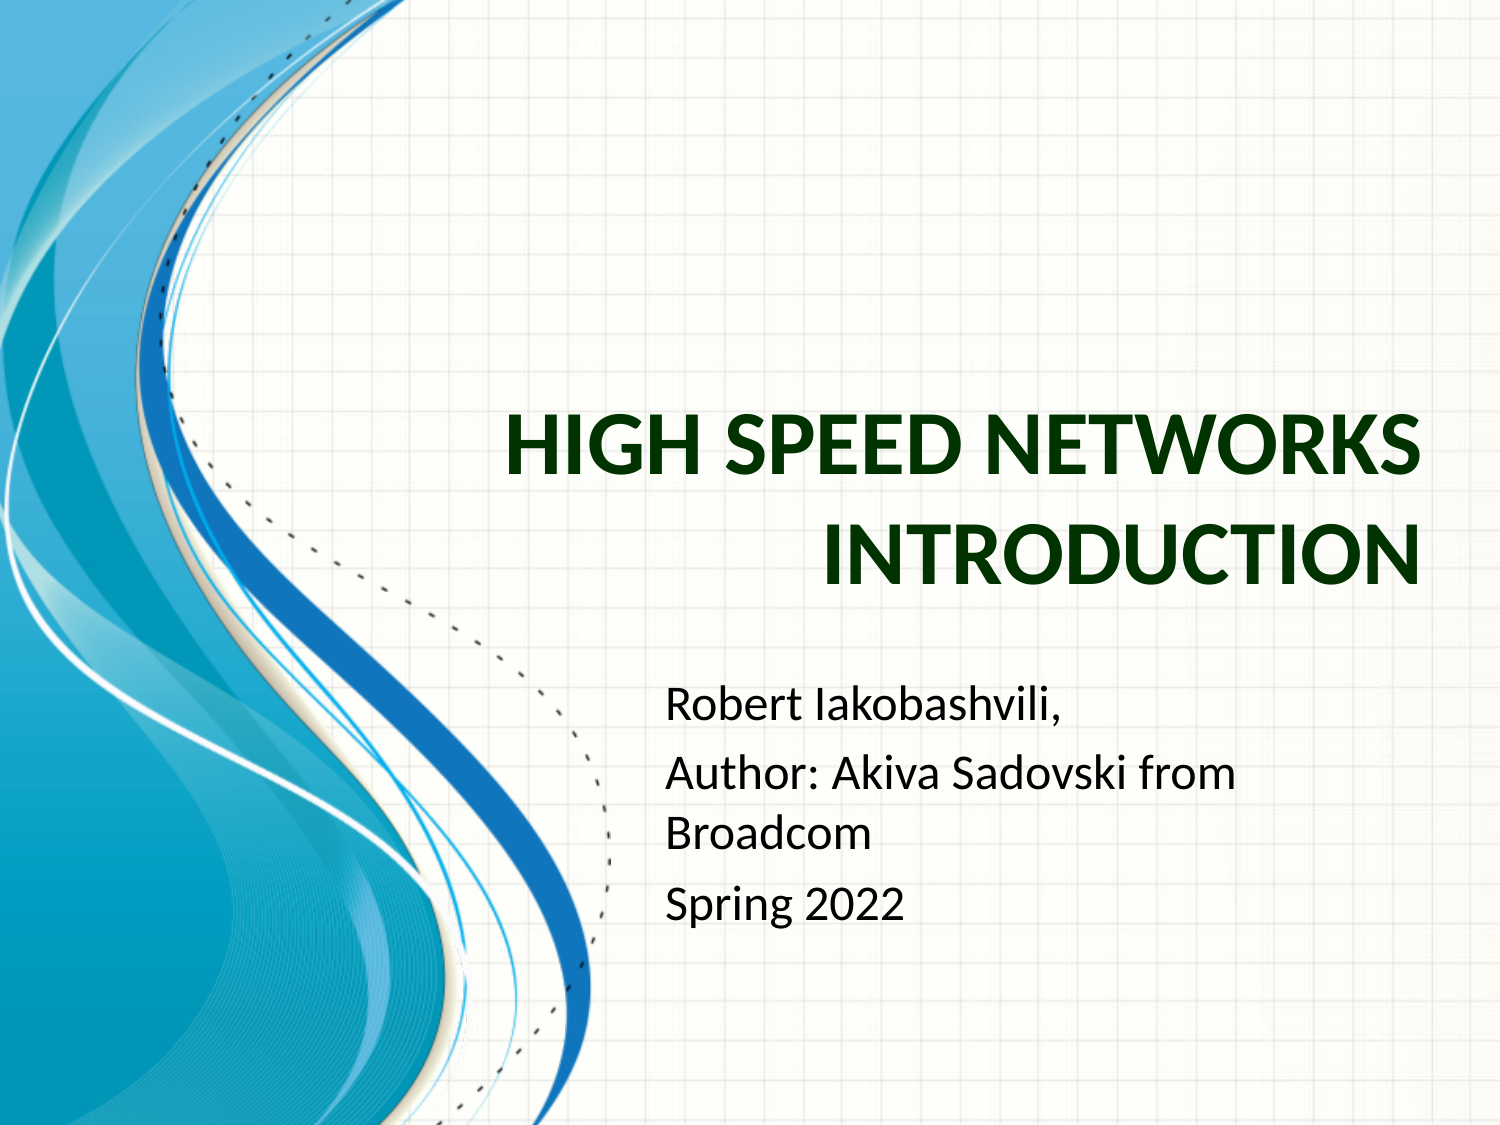

# High Speed Networks Introduction
Robert Iakobashvili,
Author: Akiva Sadovski from Broadcom
Spring 2022